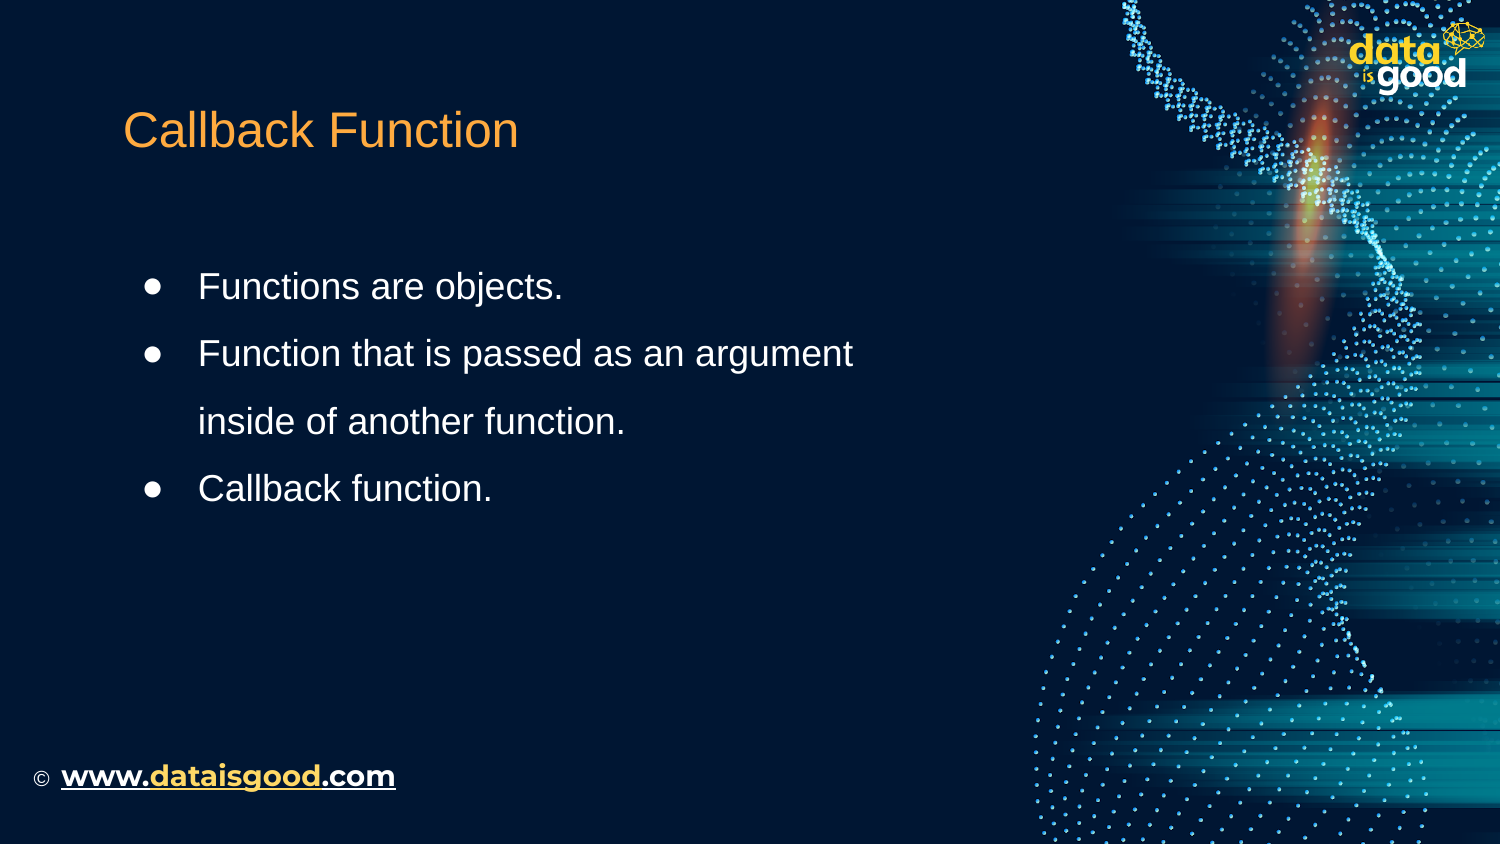

# Callback Function
Functions are objects.
Function that is passed as an argument inside of another function.
Callback function.